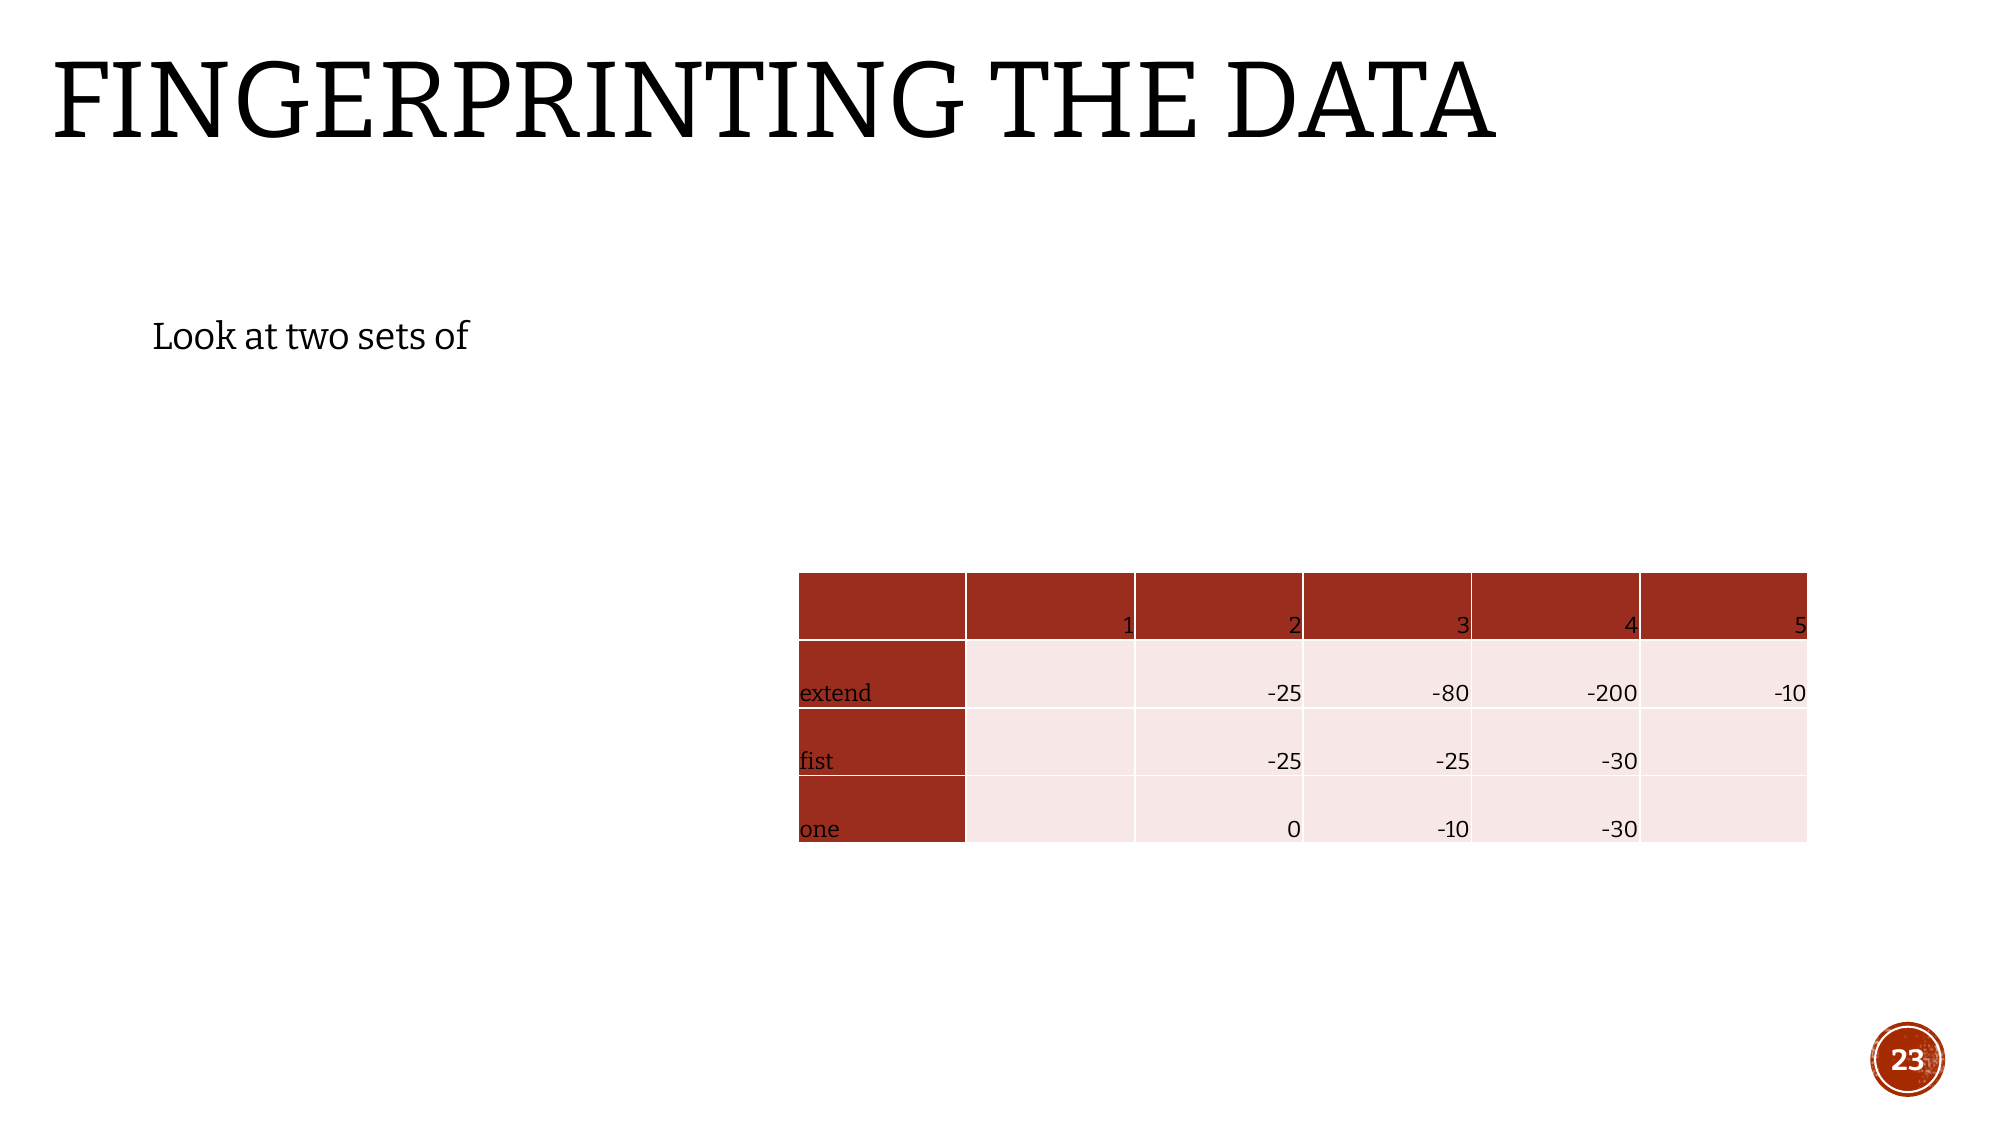

# Fingerprinting the data
Look at two sets of
|  | 1 | 2 | 3 | 4 | 5 |
| --- | --- | --- | --- | --- | --- |
| extend |  | -25 | -80 | -200 | -10 |
| fist |  | -25 | -25 | -30 |  |
| one |  | 0 | -10 | -30 |  |
23